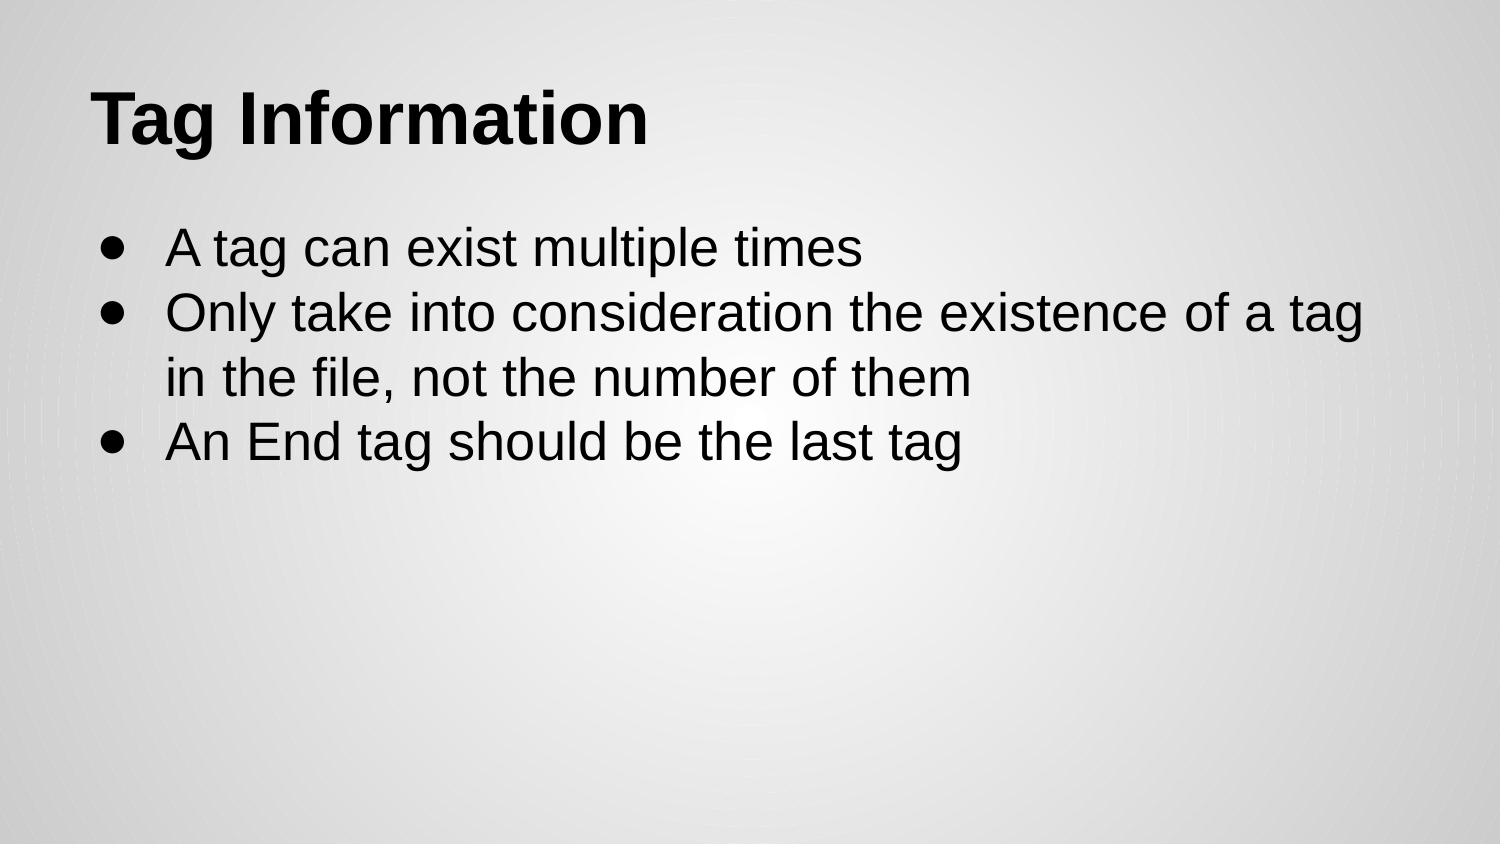

# Tag Information
A tag can exist multiple times
Only take into consideration the existence of a tag in the file, not the number of them
An End tag should be the last tag